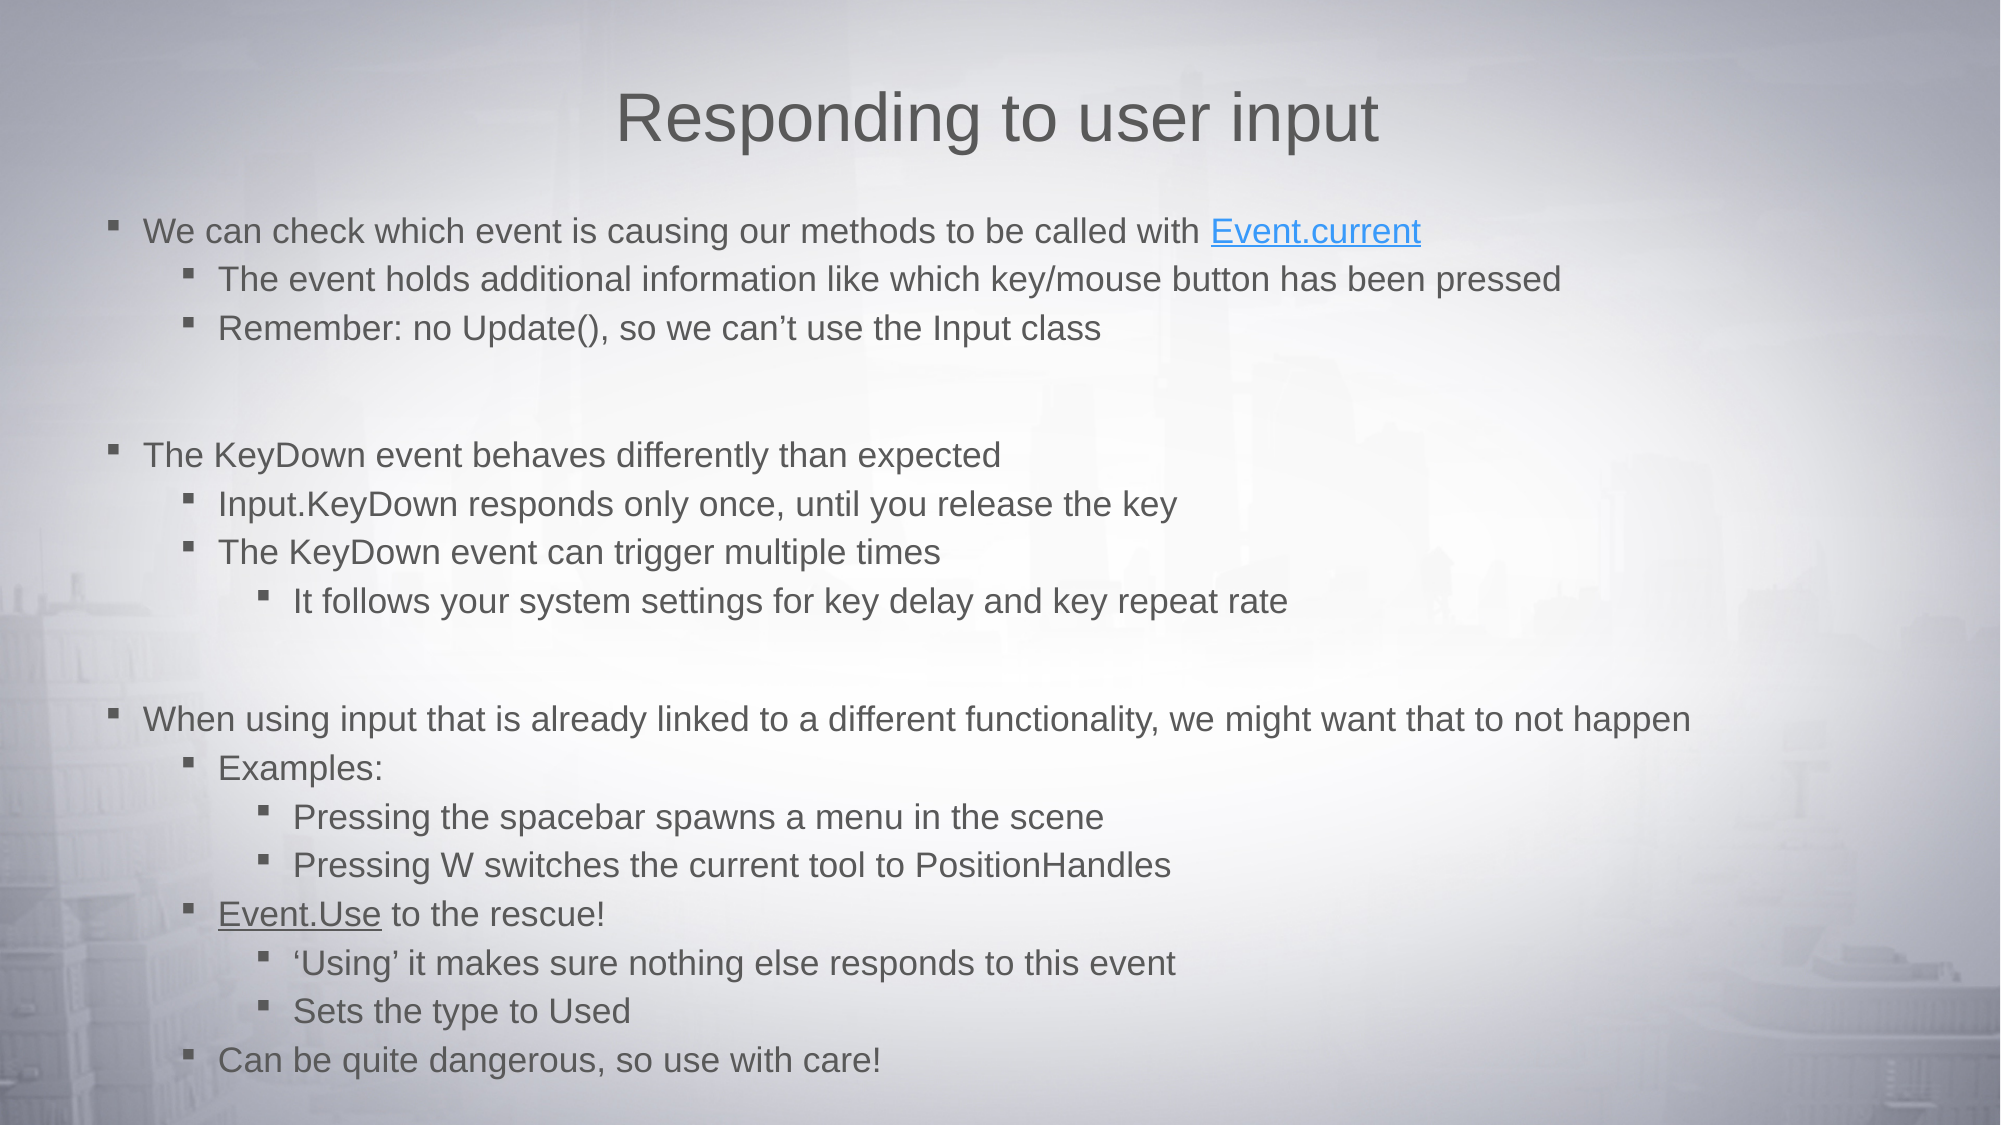

# Responding to user input
We can check which event is causing our methods to be called with Event.current
The event holds additional information like which key/mouse button has been pressed
Remember: no Update(), so we can’t use the Input class

The KeyDown event behaves differently than expected
Input.KeyDown responds only once, until you release the key
The KeyDown event can trigger multiple times
It follows your system settings for key delay and key repeat rate

When using input that is already linked to a different functionality, we might want that to not happen
Examples:
Pressing the spacebar spawns a menu in the scene
Pressing W switches the current tool to PositionHandles
Event.Use to the rescue!
‘Using’ it makes sure nothing else responds to this event
Sets the type to Used
Can be quite dangerous, so use with care!